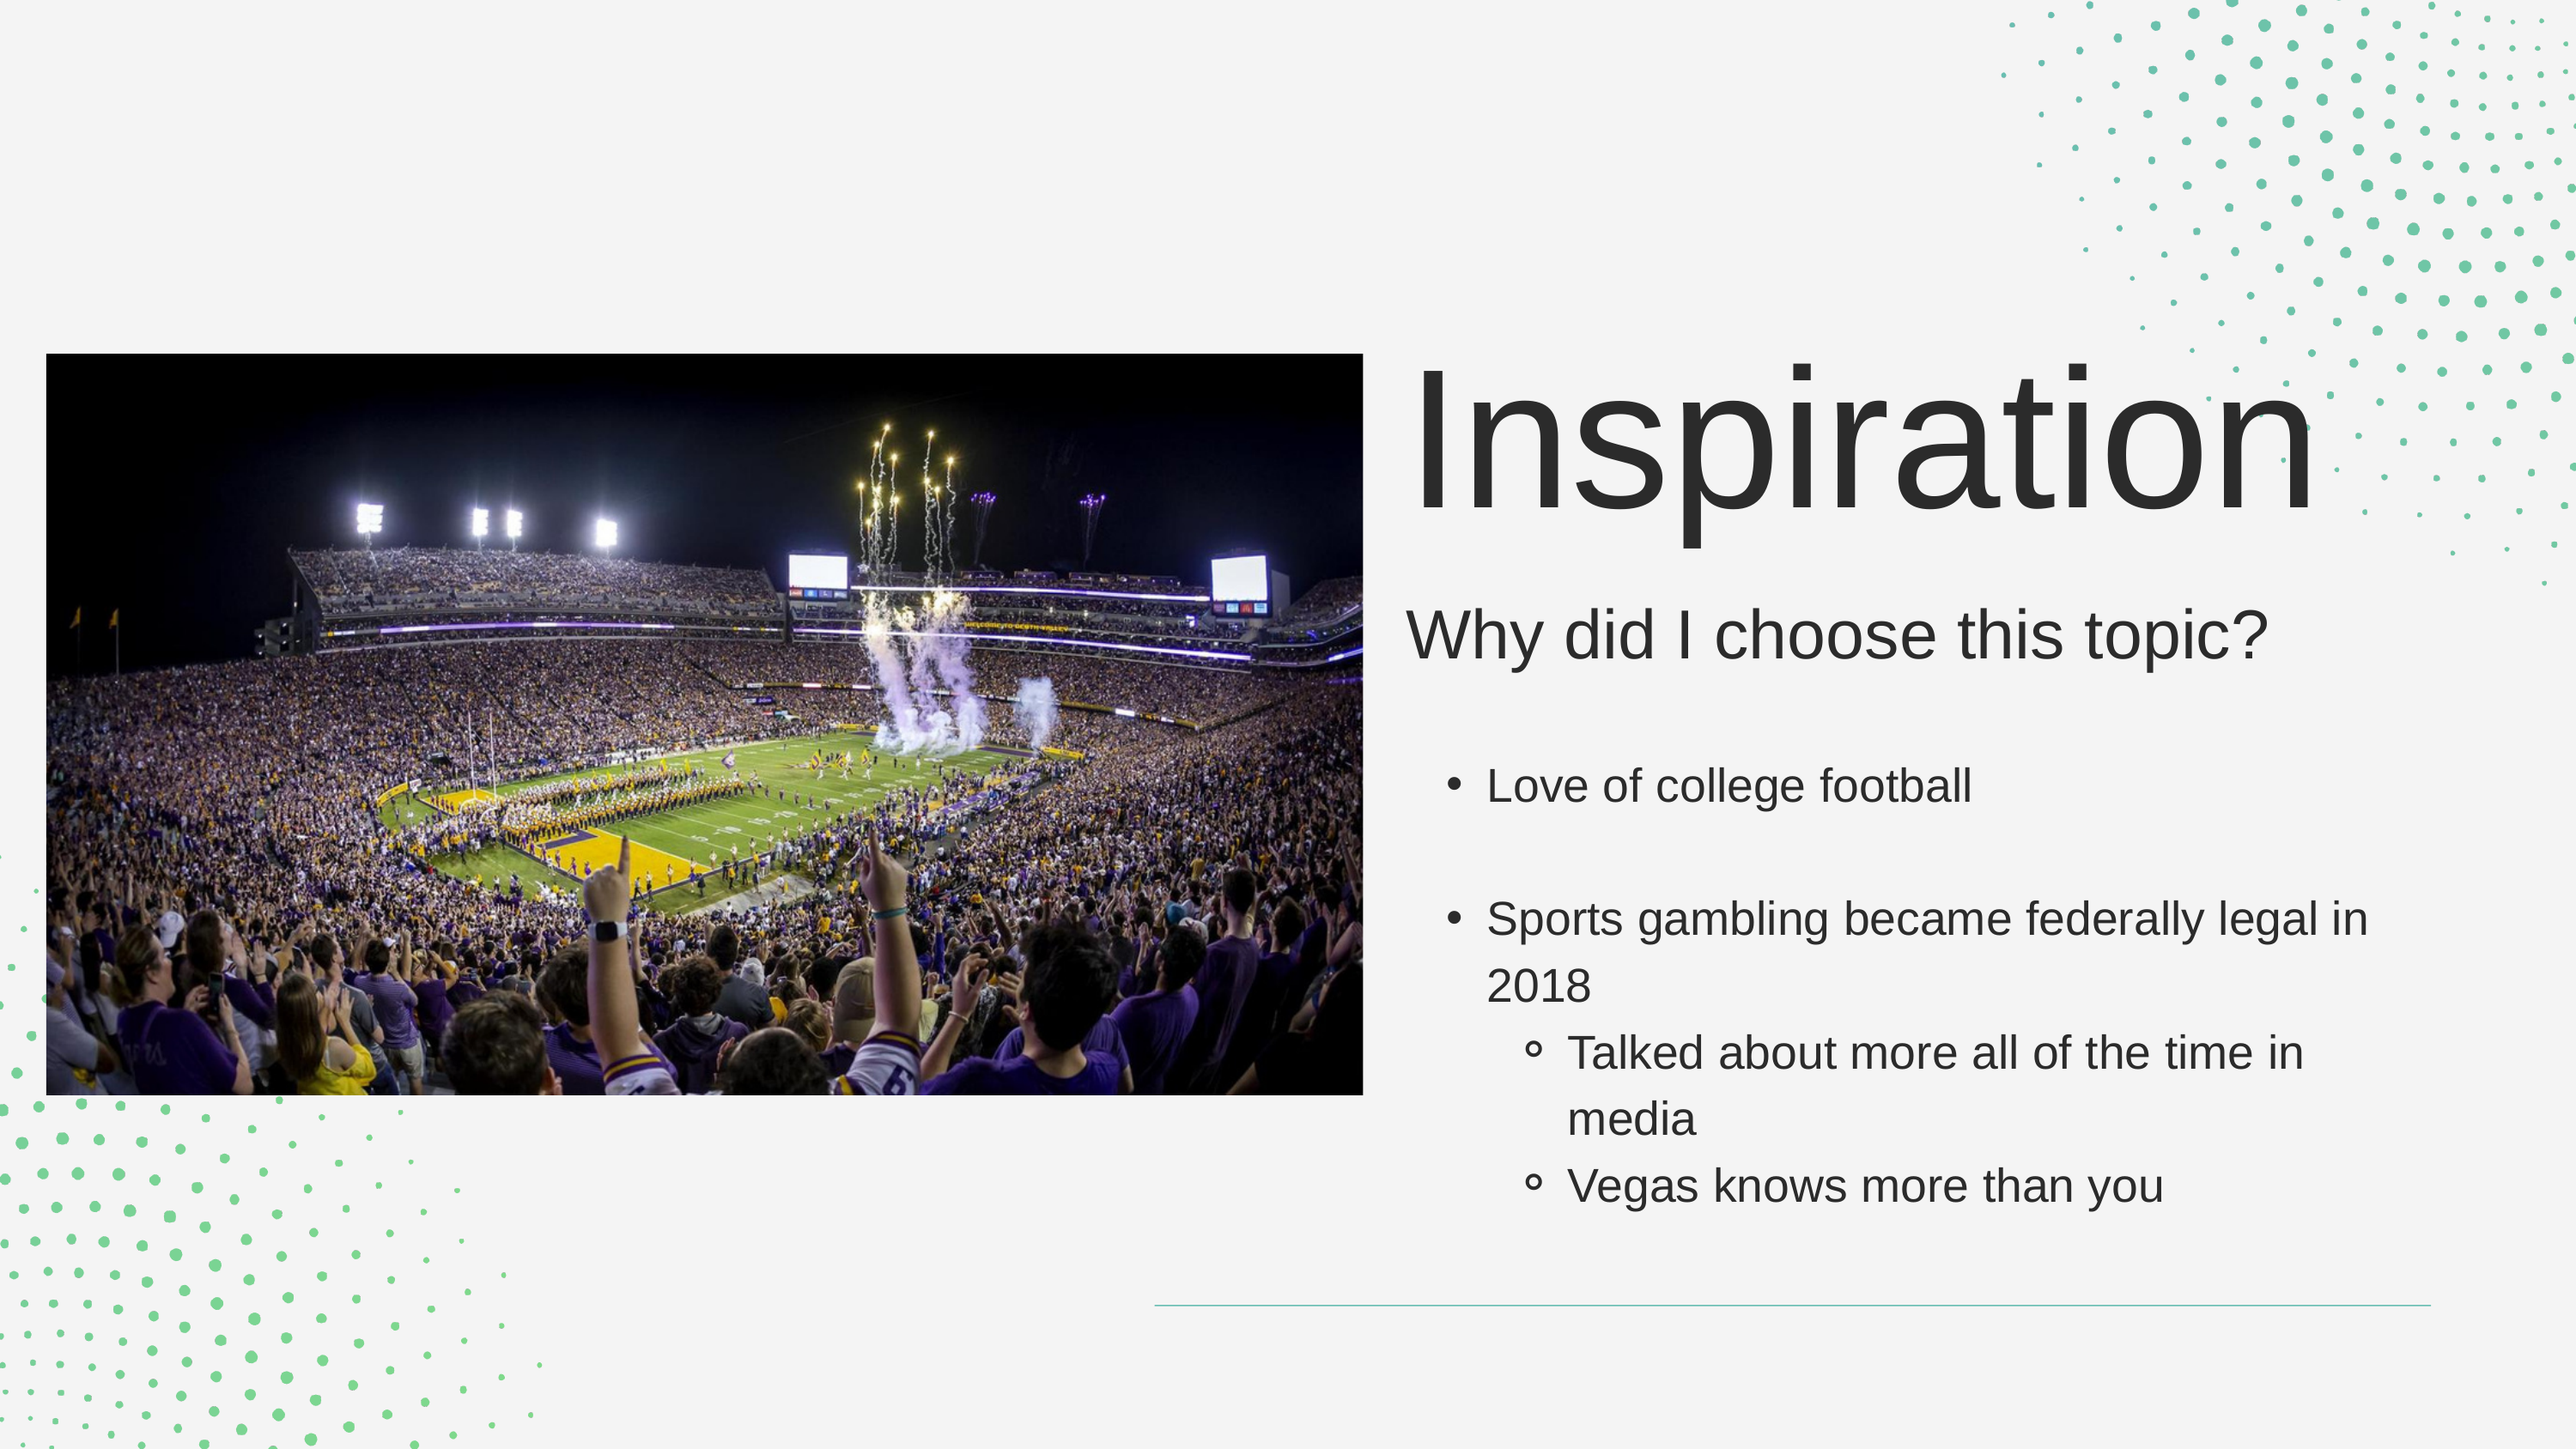

Inspiration
Why did I choose this topic?
Love of college football

Sports gambling became federally legal in 2018
Talked about more all of the time in media
Vegas knows more than you